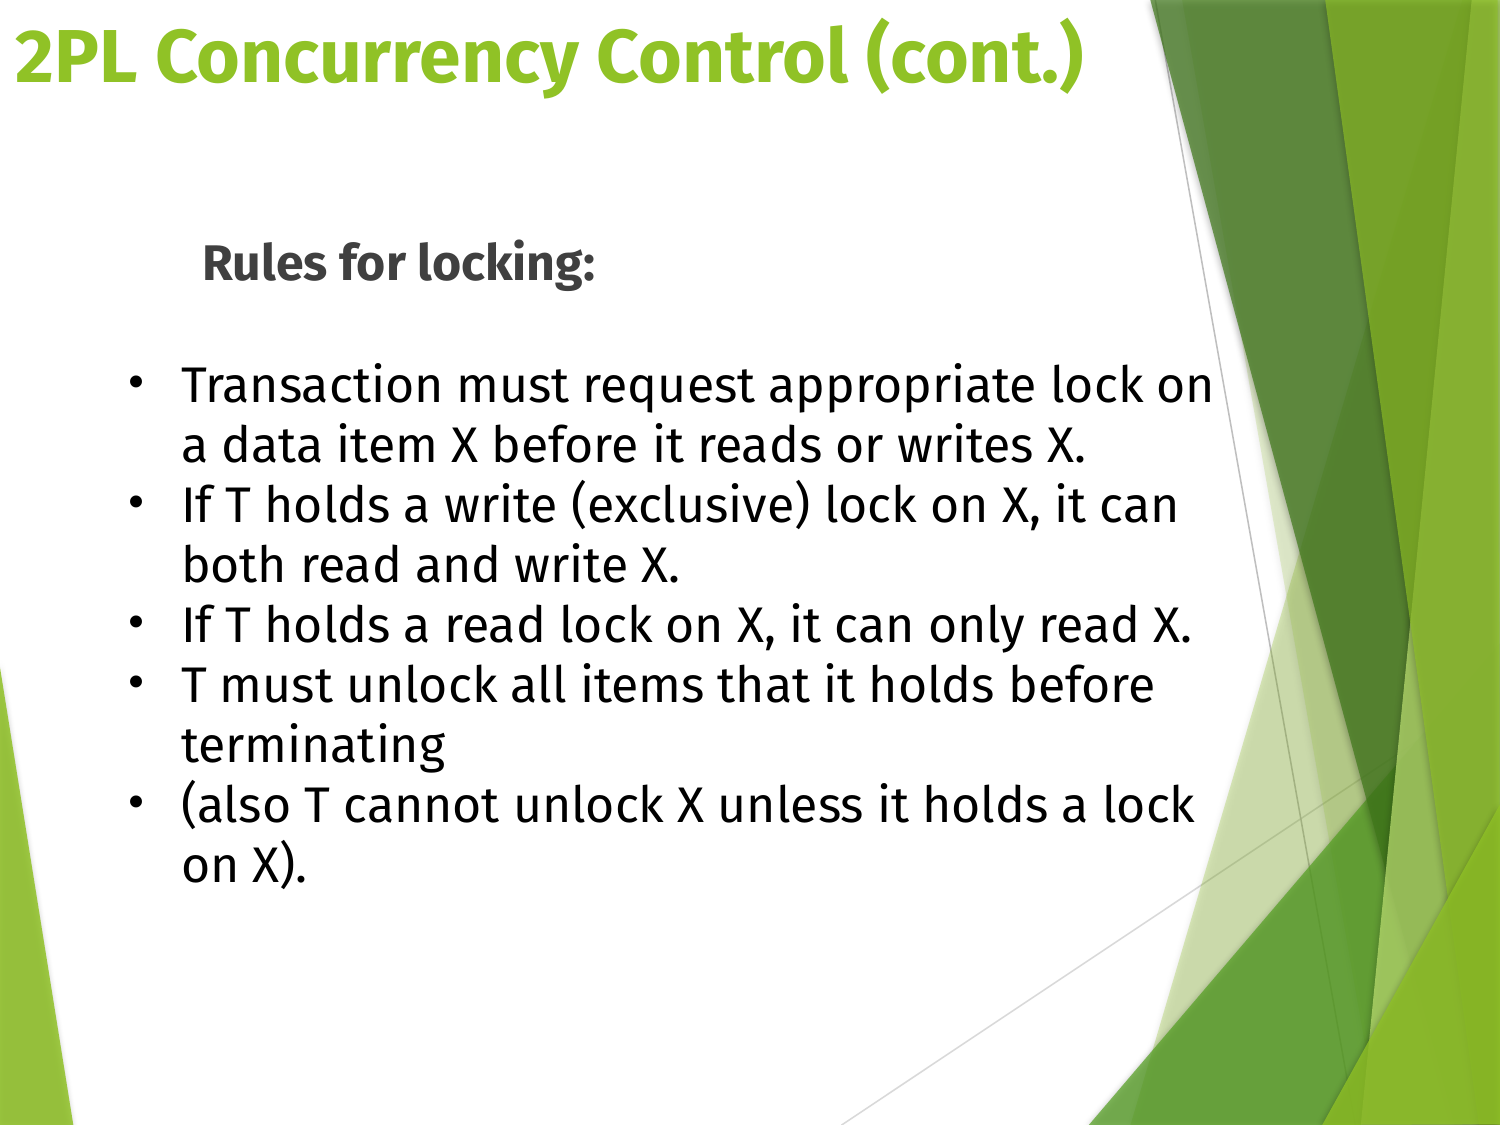

# 2PL Concurrency Control (cont.)

Rules for locking:

Transaction must request appropriate lock on a data item X before it reads or writes X.
If T holds a write (exclusive) lock on X, it can both read and write X.
If T holds a read lock on X, it can only read X.
T must unlock all items that it holds before terminating
(also T cannot unlock X unless it holds a lock on X).